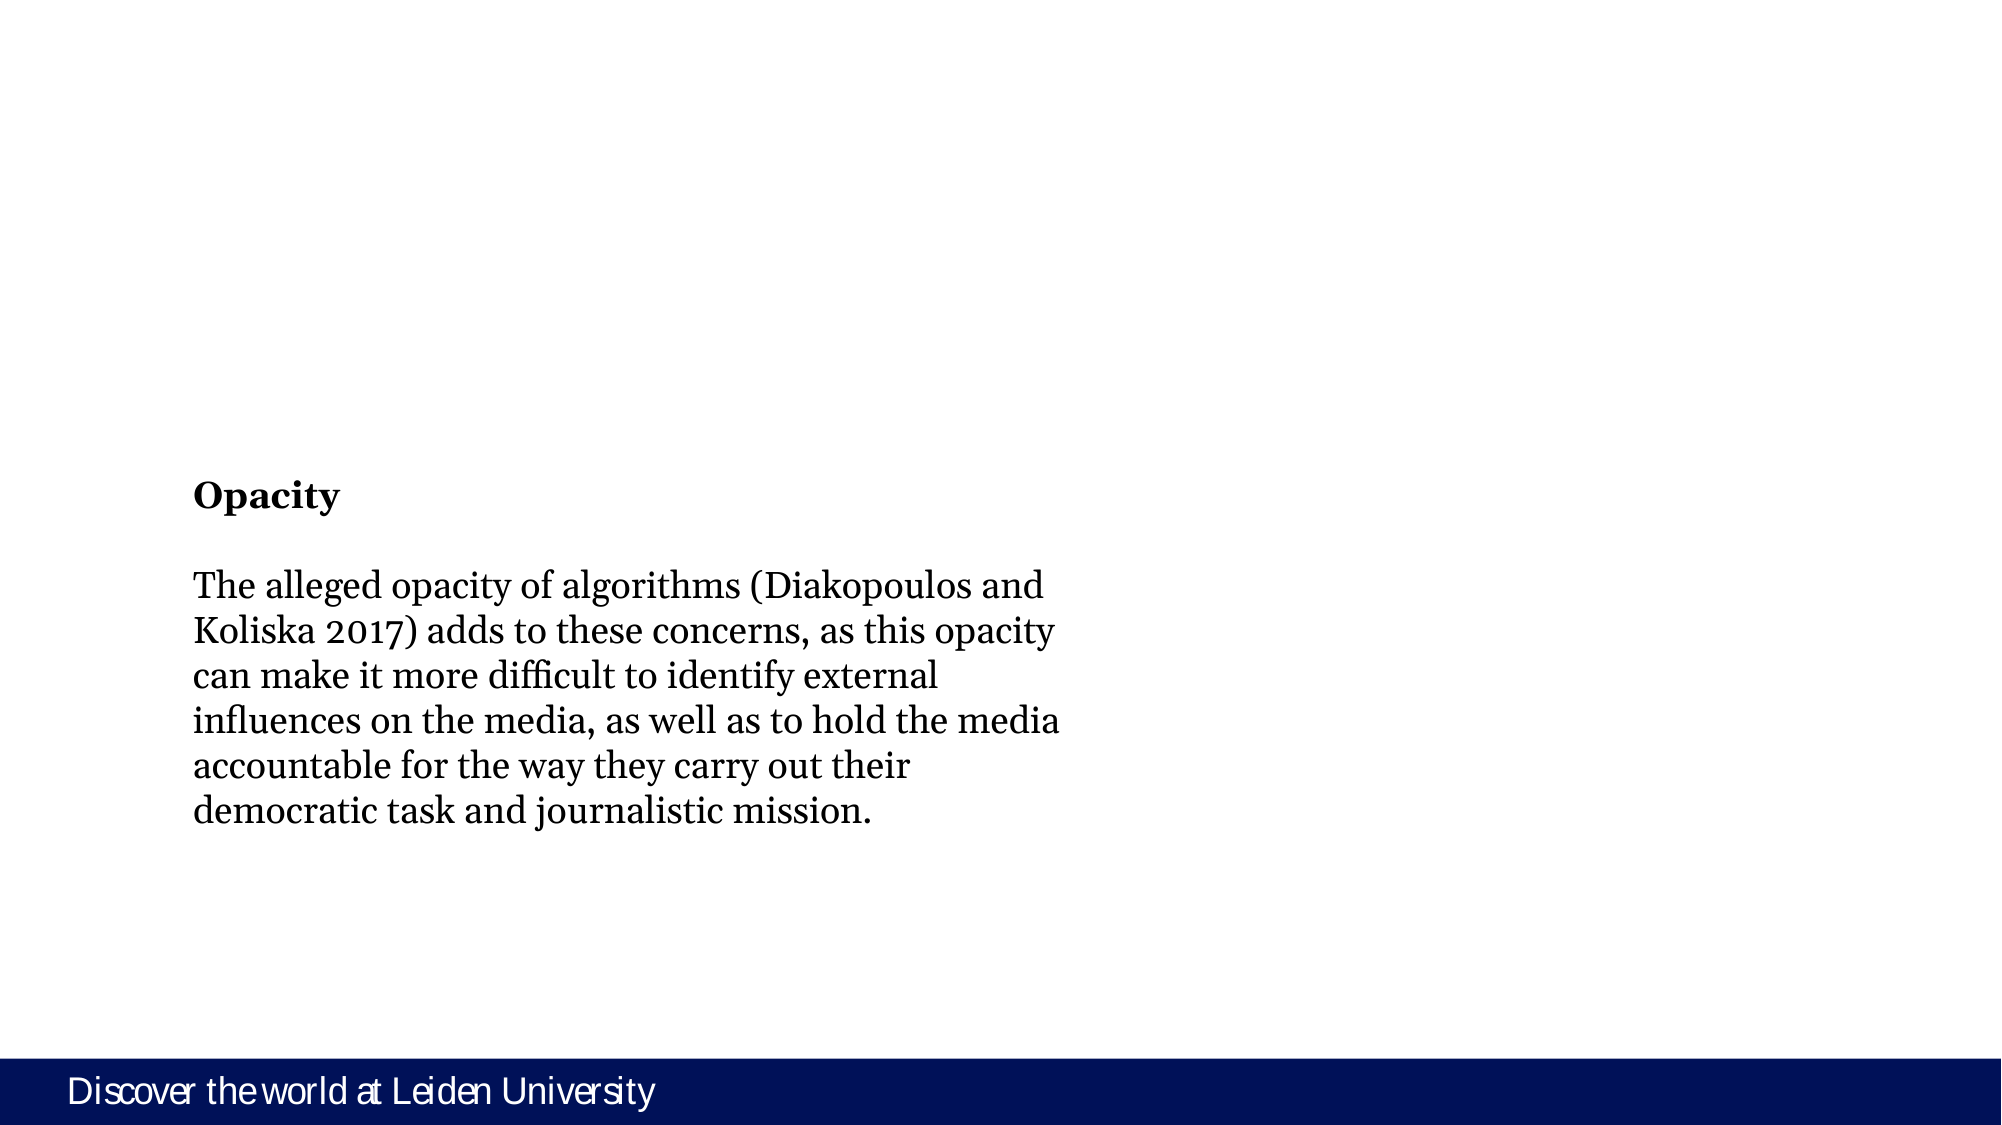

Opacity

The alleged opacity of algorithms (Diakopoulos and Koliska 2017) adds to these concerns, as this opacity can make it more difficult to identify external influences on the media, as well as to hold the media accountable for the way they carry out their democratic task and journalistic mission.